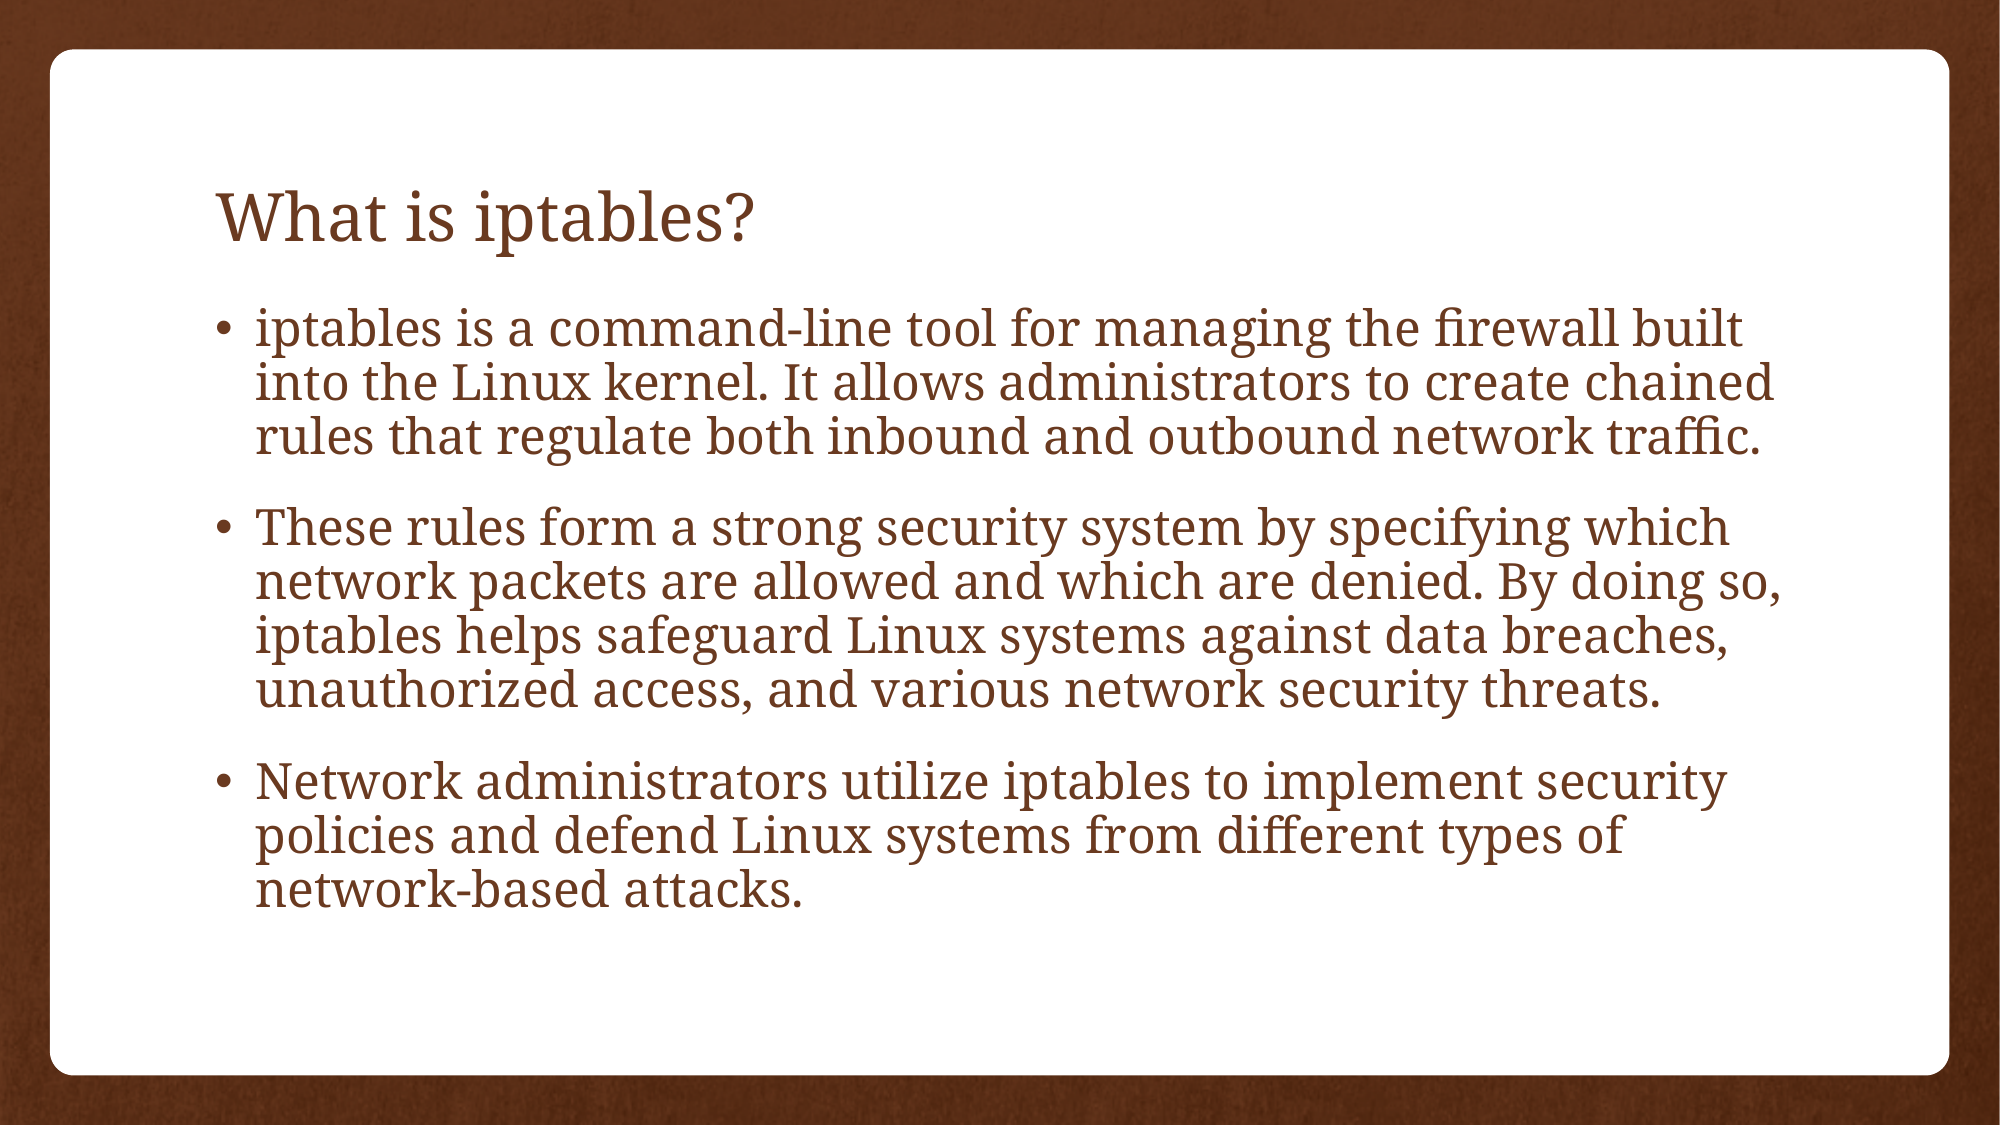

# What is iptables?
iptables is a command-line tool for managing the firewall built into the Linux kernel. It allows administrators to create chained rules that regulate both inbound and outbound network traffic.
These rules form a strong security system by specifying which network packets are allowed and which are denied. By doing so, iptables helps safeguard Linux systems against data breaches, unauthorized access, and various network security threats.
Network administrators utilize iptables to implement security policies and defend Linux systems from different types of network-based attacks.